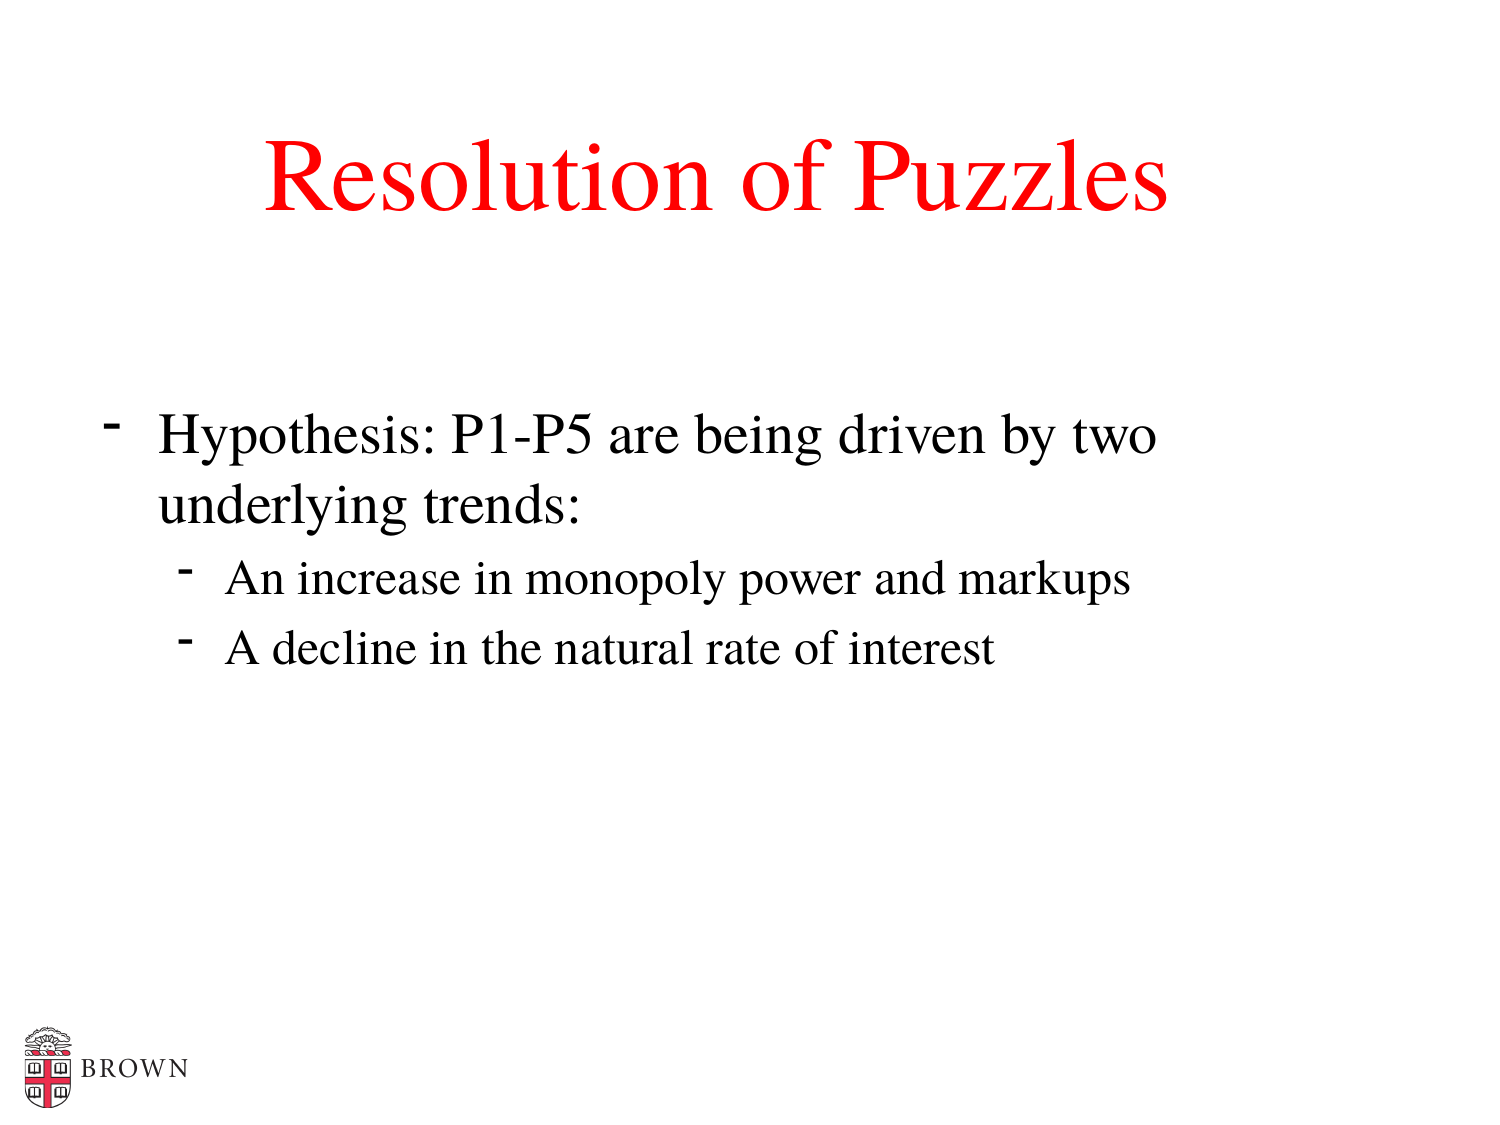

# Resolution of Puzzles
Hypothesis: P1-P5 are being driven by two underlying trends:
An increase in monopoly power and markups
A decline in the natural rate of interest